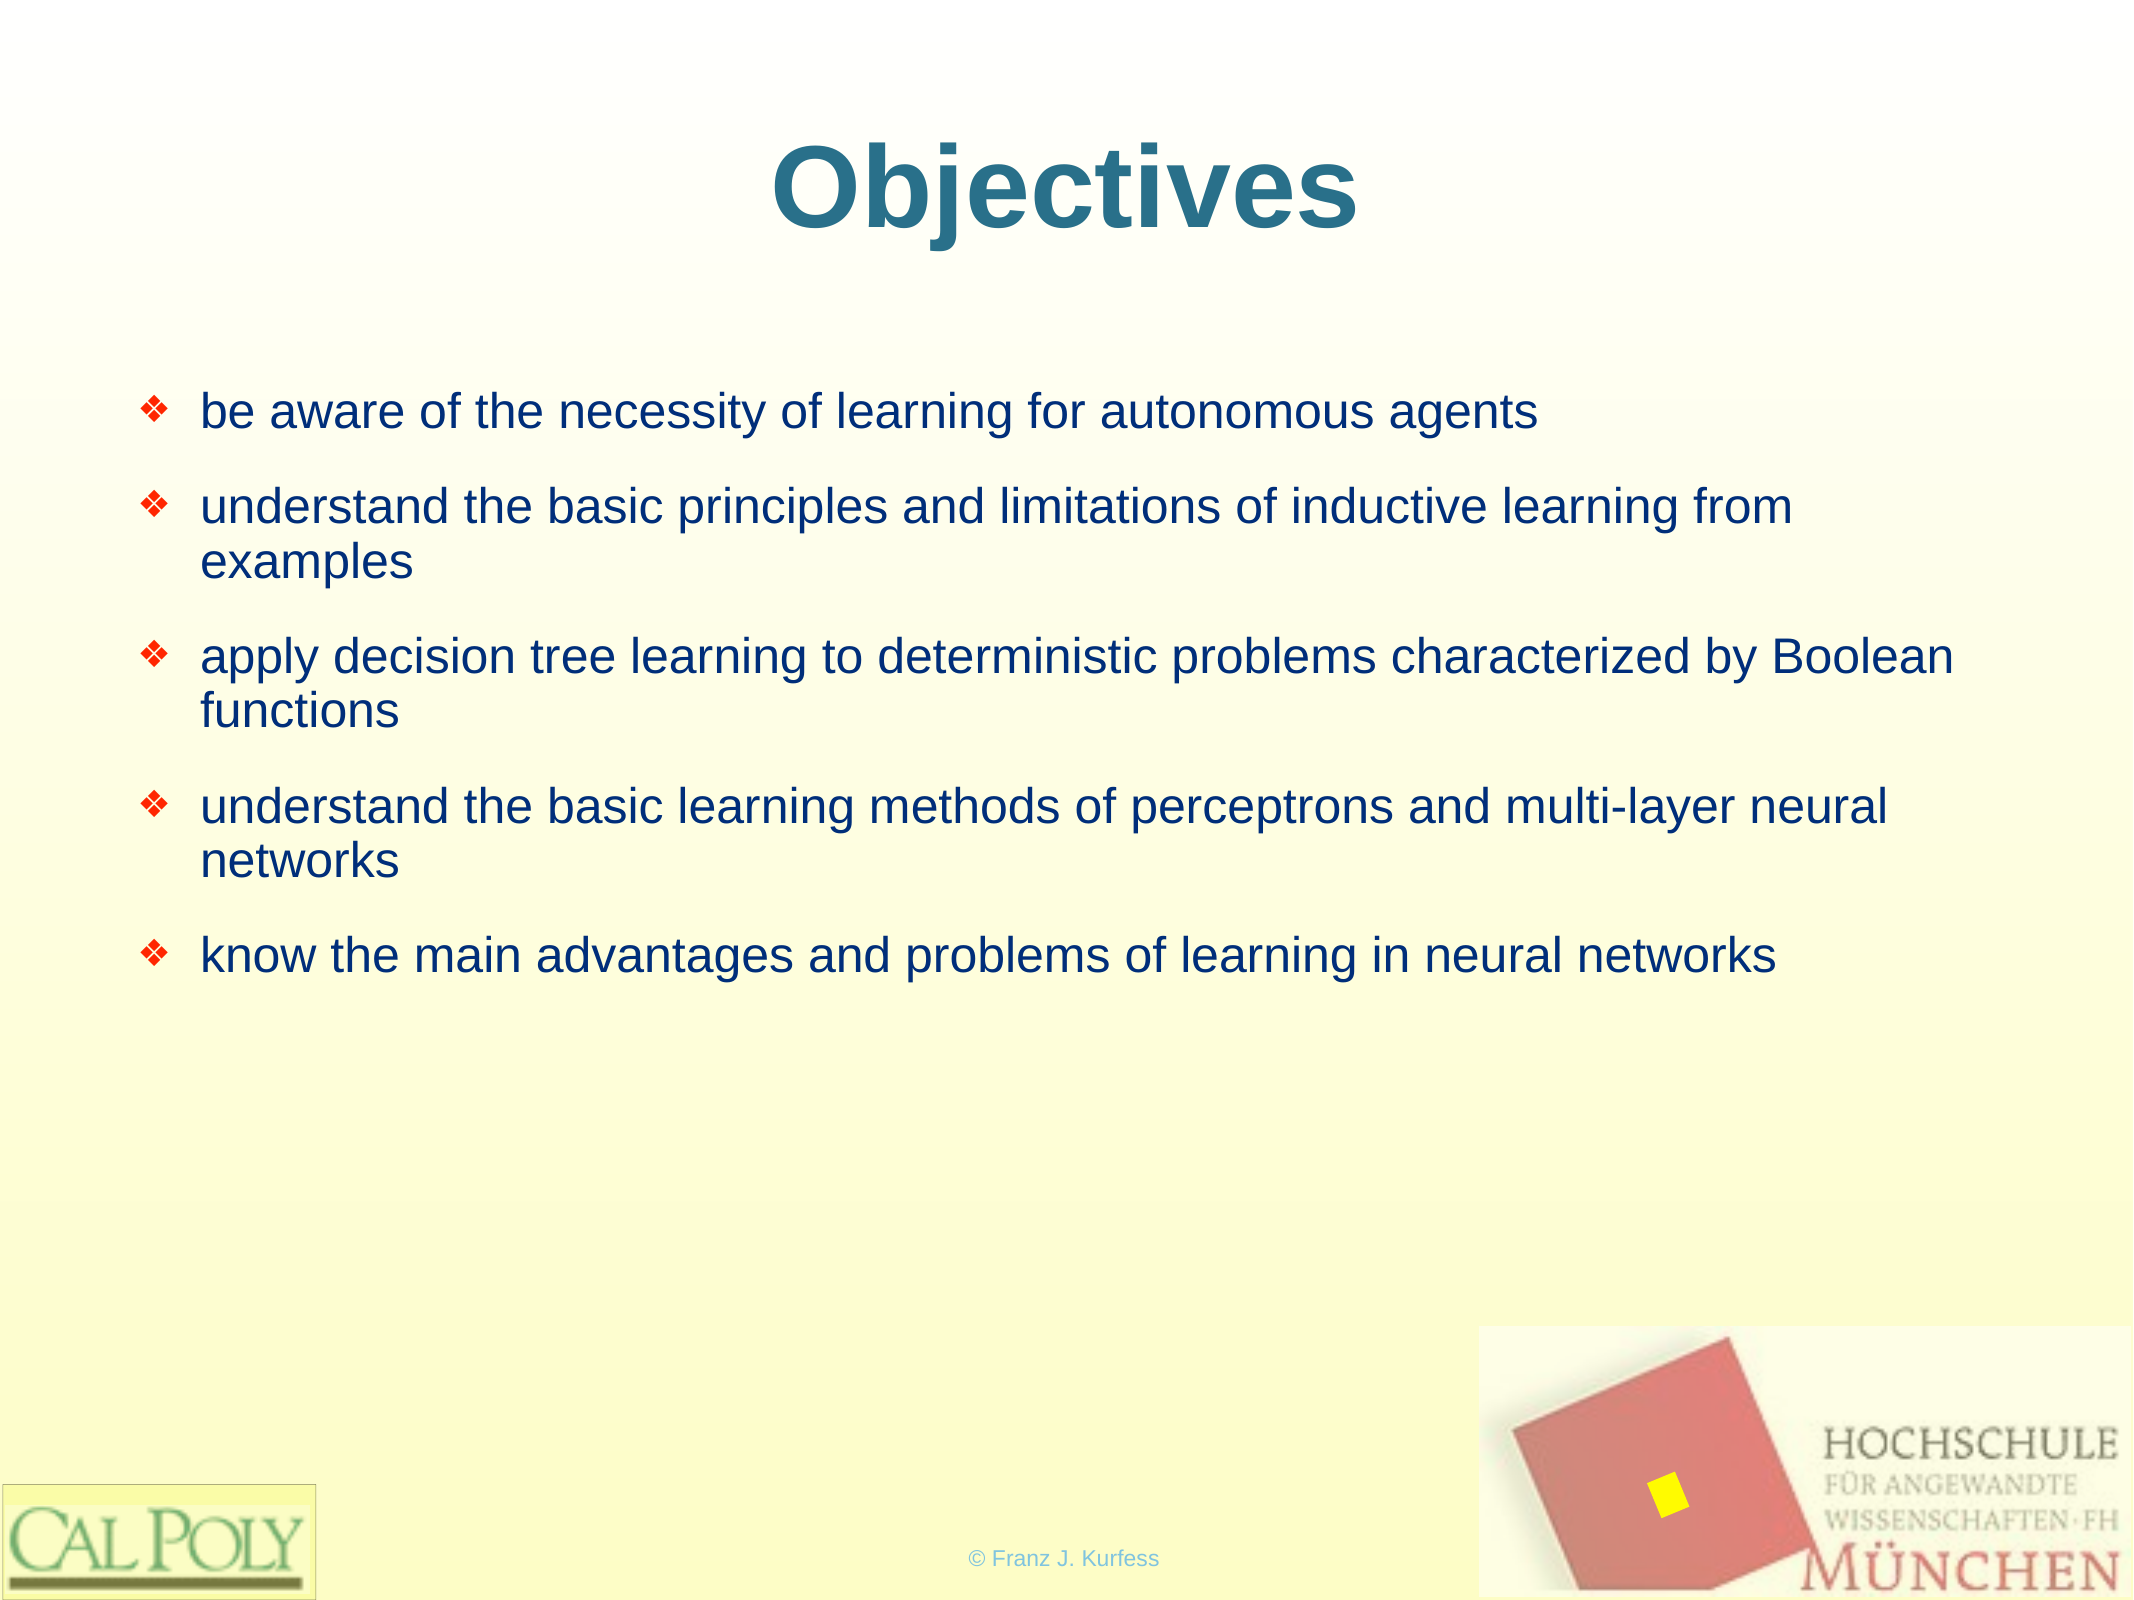

# Objectives
be aware of the necessity of learning for autonomous agents
understand the basic principles and limitations of inductive learning from examples
apply decision tree learning to deterministic problems characterized by Boolean functions
understand the basic learning methods of perceptrons and multi-layer neural networks
know the main advantages and problems of learning in neural networks
8